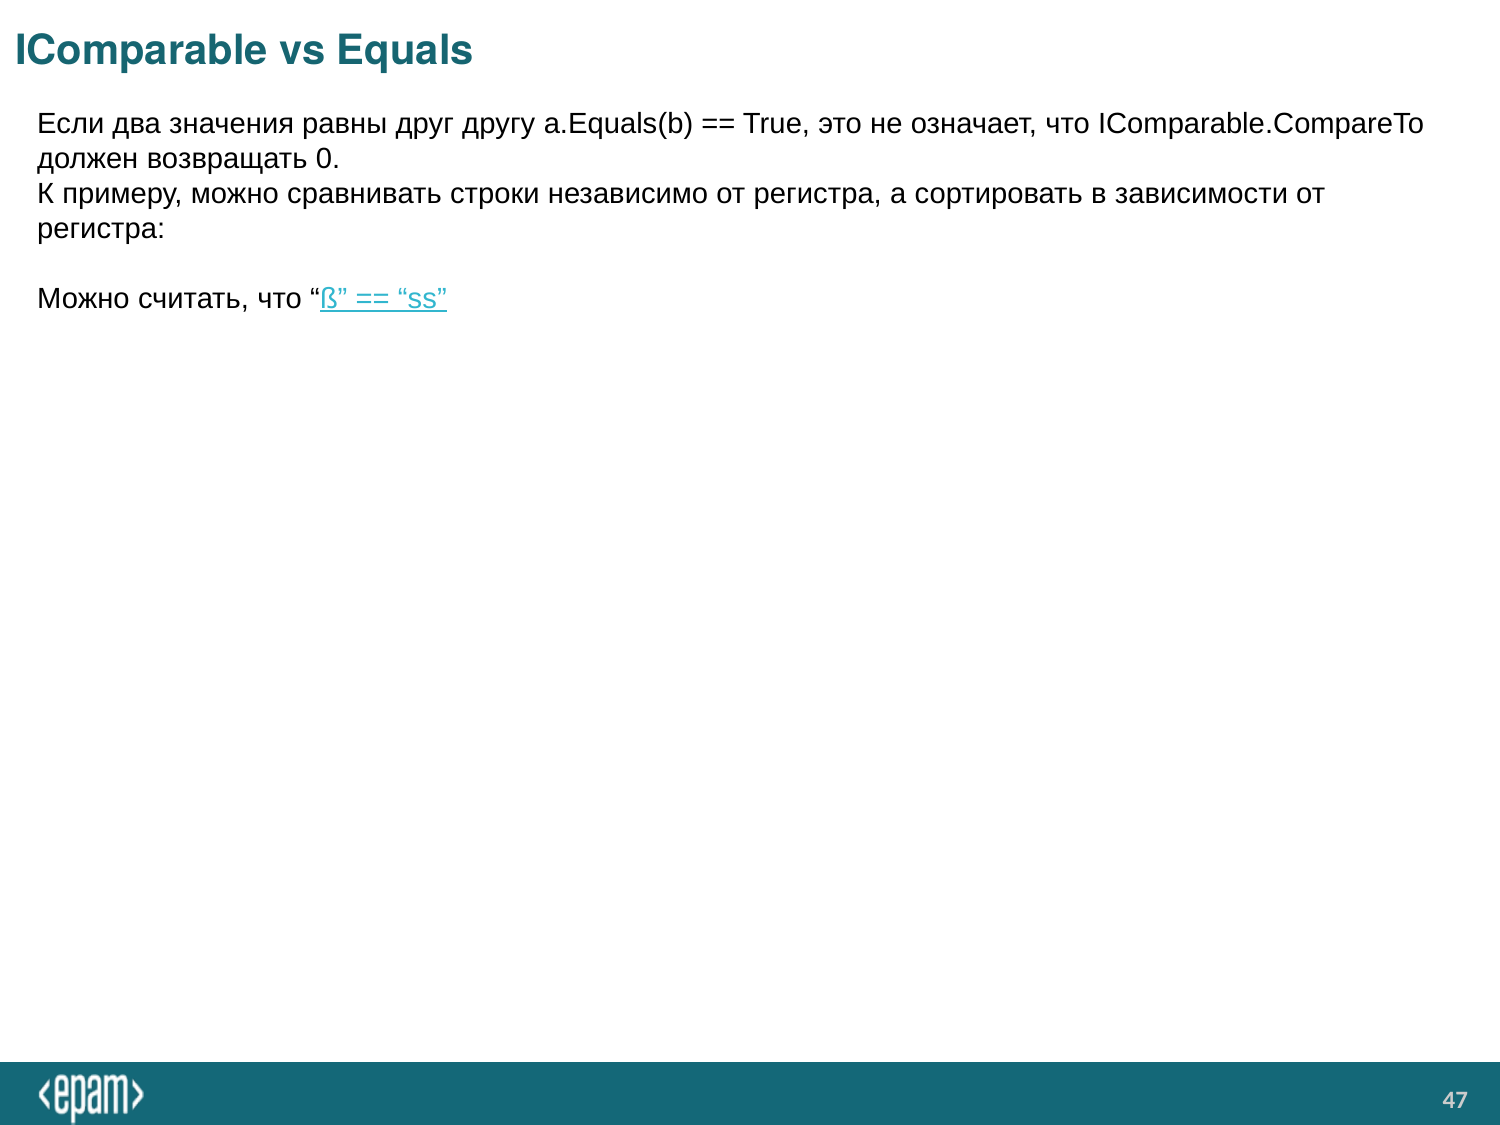

# IComparable vs Equals
Если два значения равны друг другу a.Equals(b) == True, это не означает, что IComparable.CompareTo должен возвращать 0.
К примеру, можно сравнивать строки независимо от регистра, а сортировать в зависимости от регистра:

Можно считать, что “ß” == “ss”